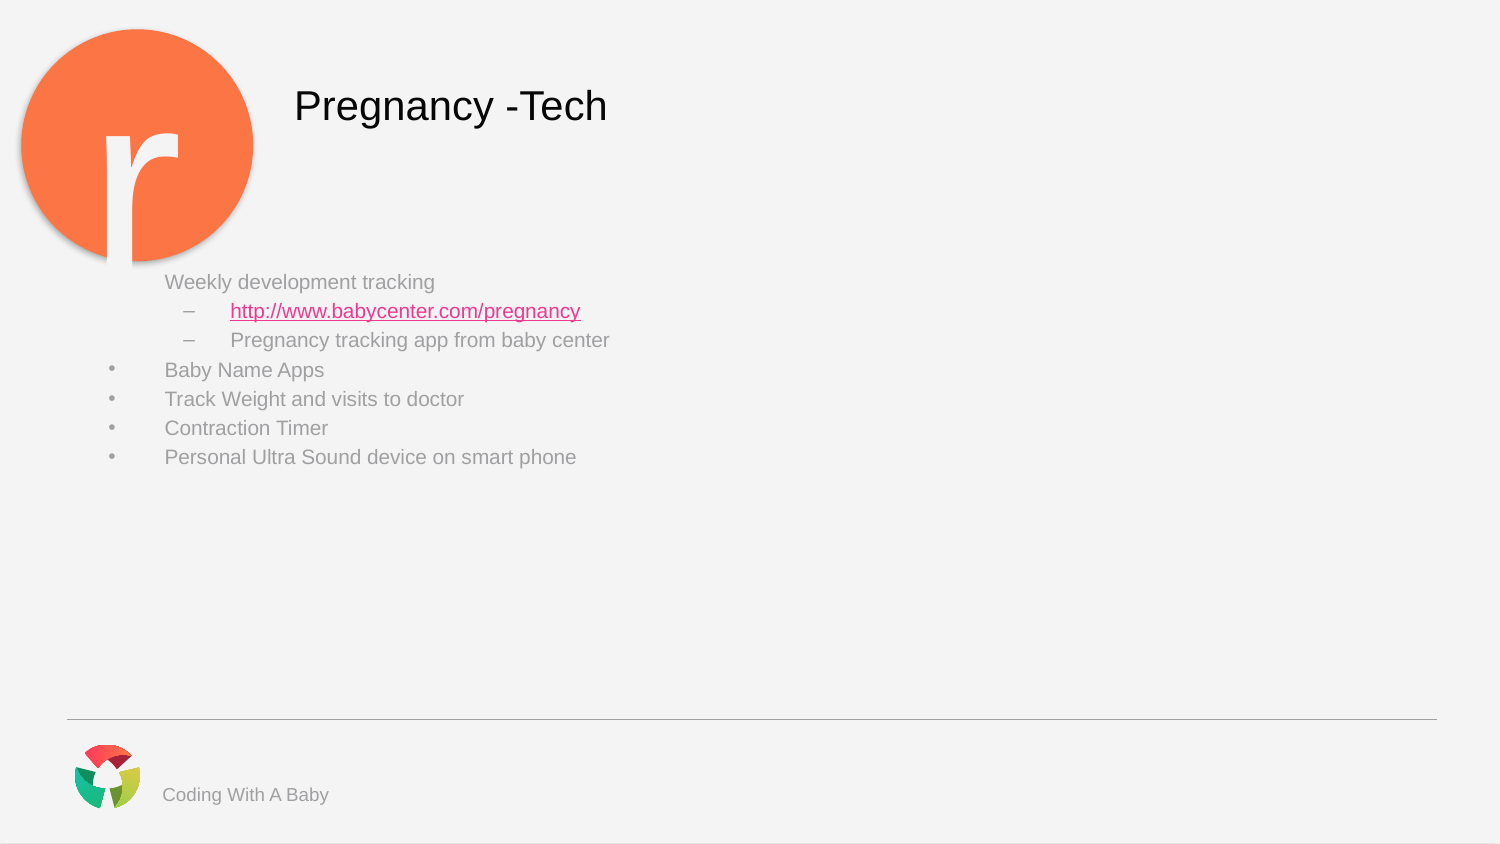

r

# Pregnancy -Tech

Weekly development tracking
http://www.babycenter.com/pregnancy
Pregnancy tracking app from baby center
Baby Name Apps
Track Weight and visits to doctor
Contraction Timer
Personal Ultra Sound device on smart phone